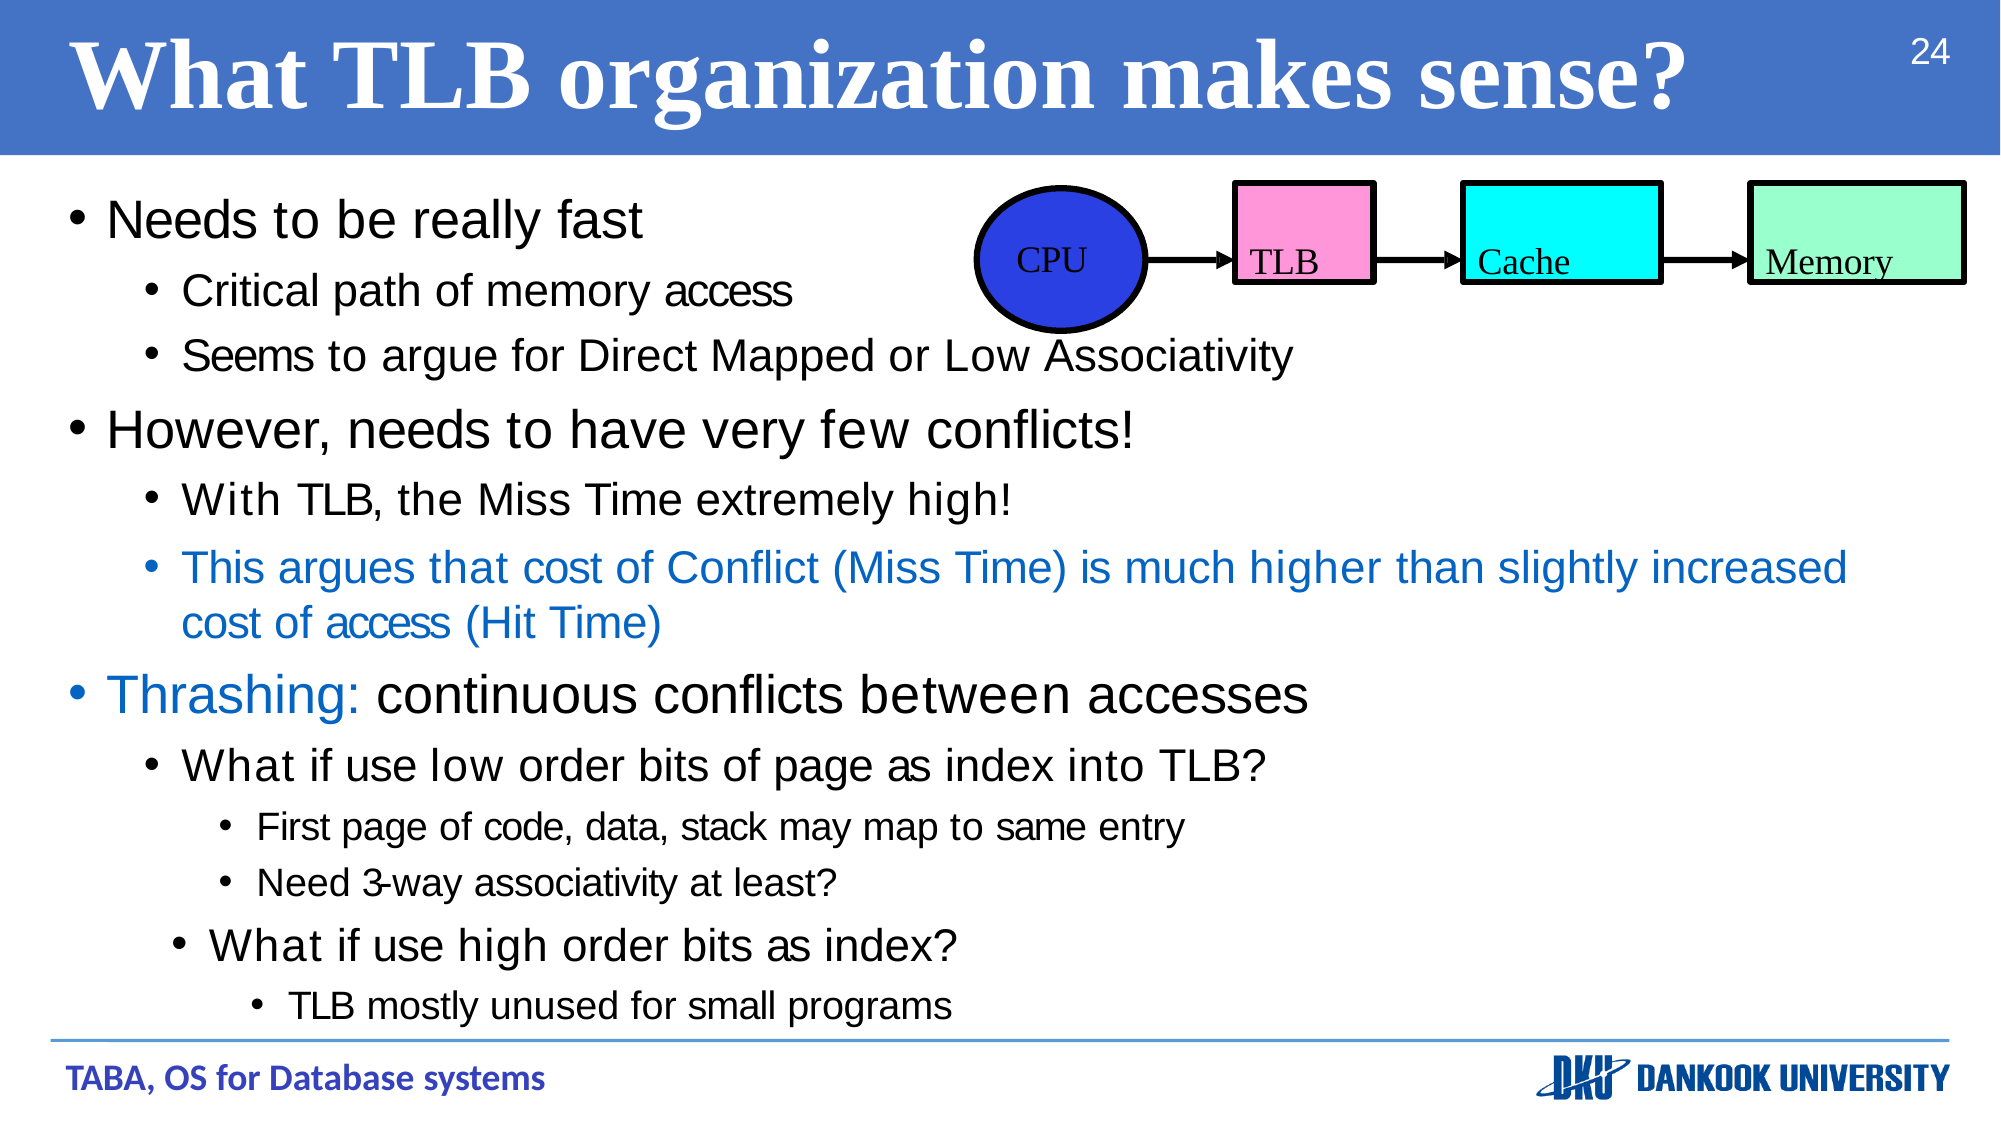

# What TLB organization makes sense?
24
Needs to be really fast
Critical path of memory access

TLB

Cache

Memory

CPU

Seems to argue for Direct Mapped or Low Associativity
However, needs to have very few conflicts!
With TLB, the Miss Time extremely high!
This argues that cost of Conflict (Miss Time) is much higher than slightly increased cost of access (Hit Time)
Thrashing: continuous conflicts between accesses
What if use low order bits of page as index into TLB?
First page of code, data, stack may map to same entry
Need 3-way associativity at least?
What if use high order bits as index?
TLB mostly unused for small programs
TABA, OS for Database systems